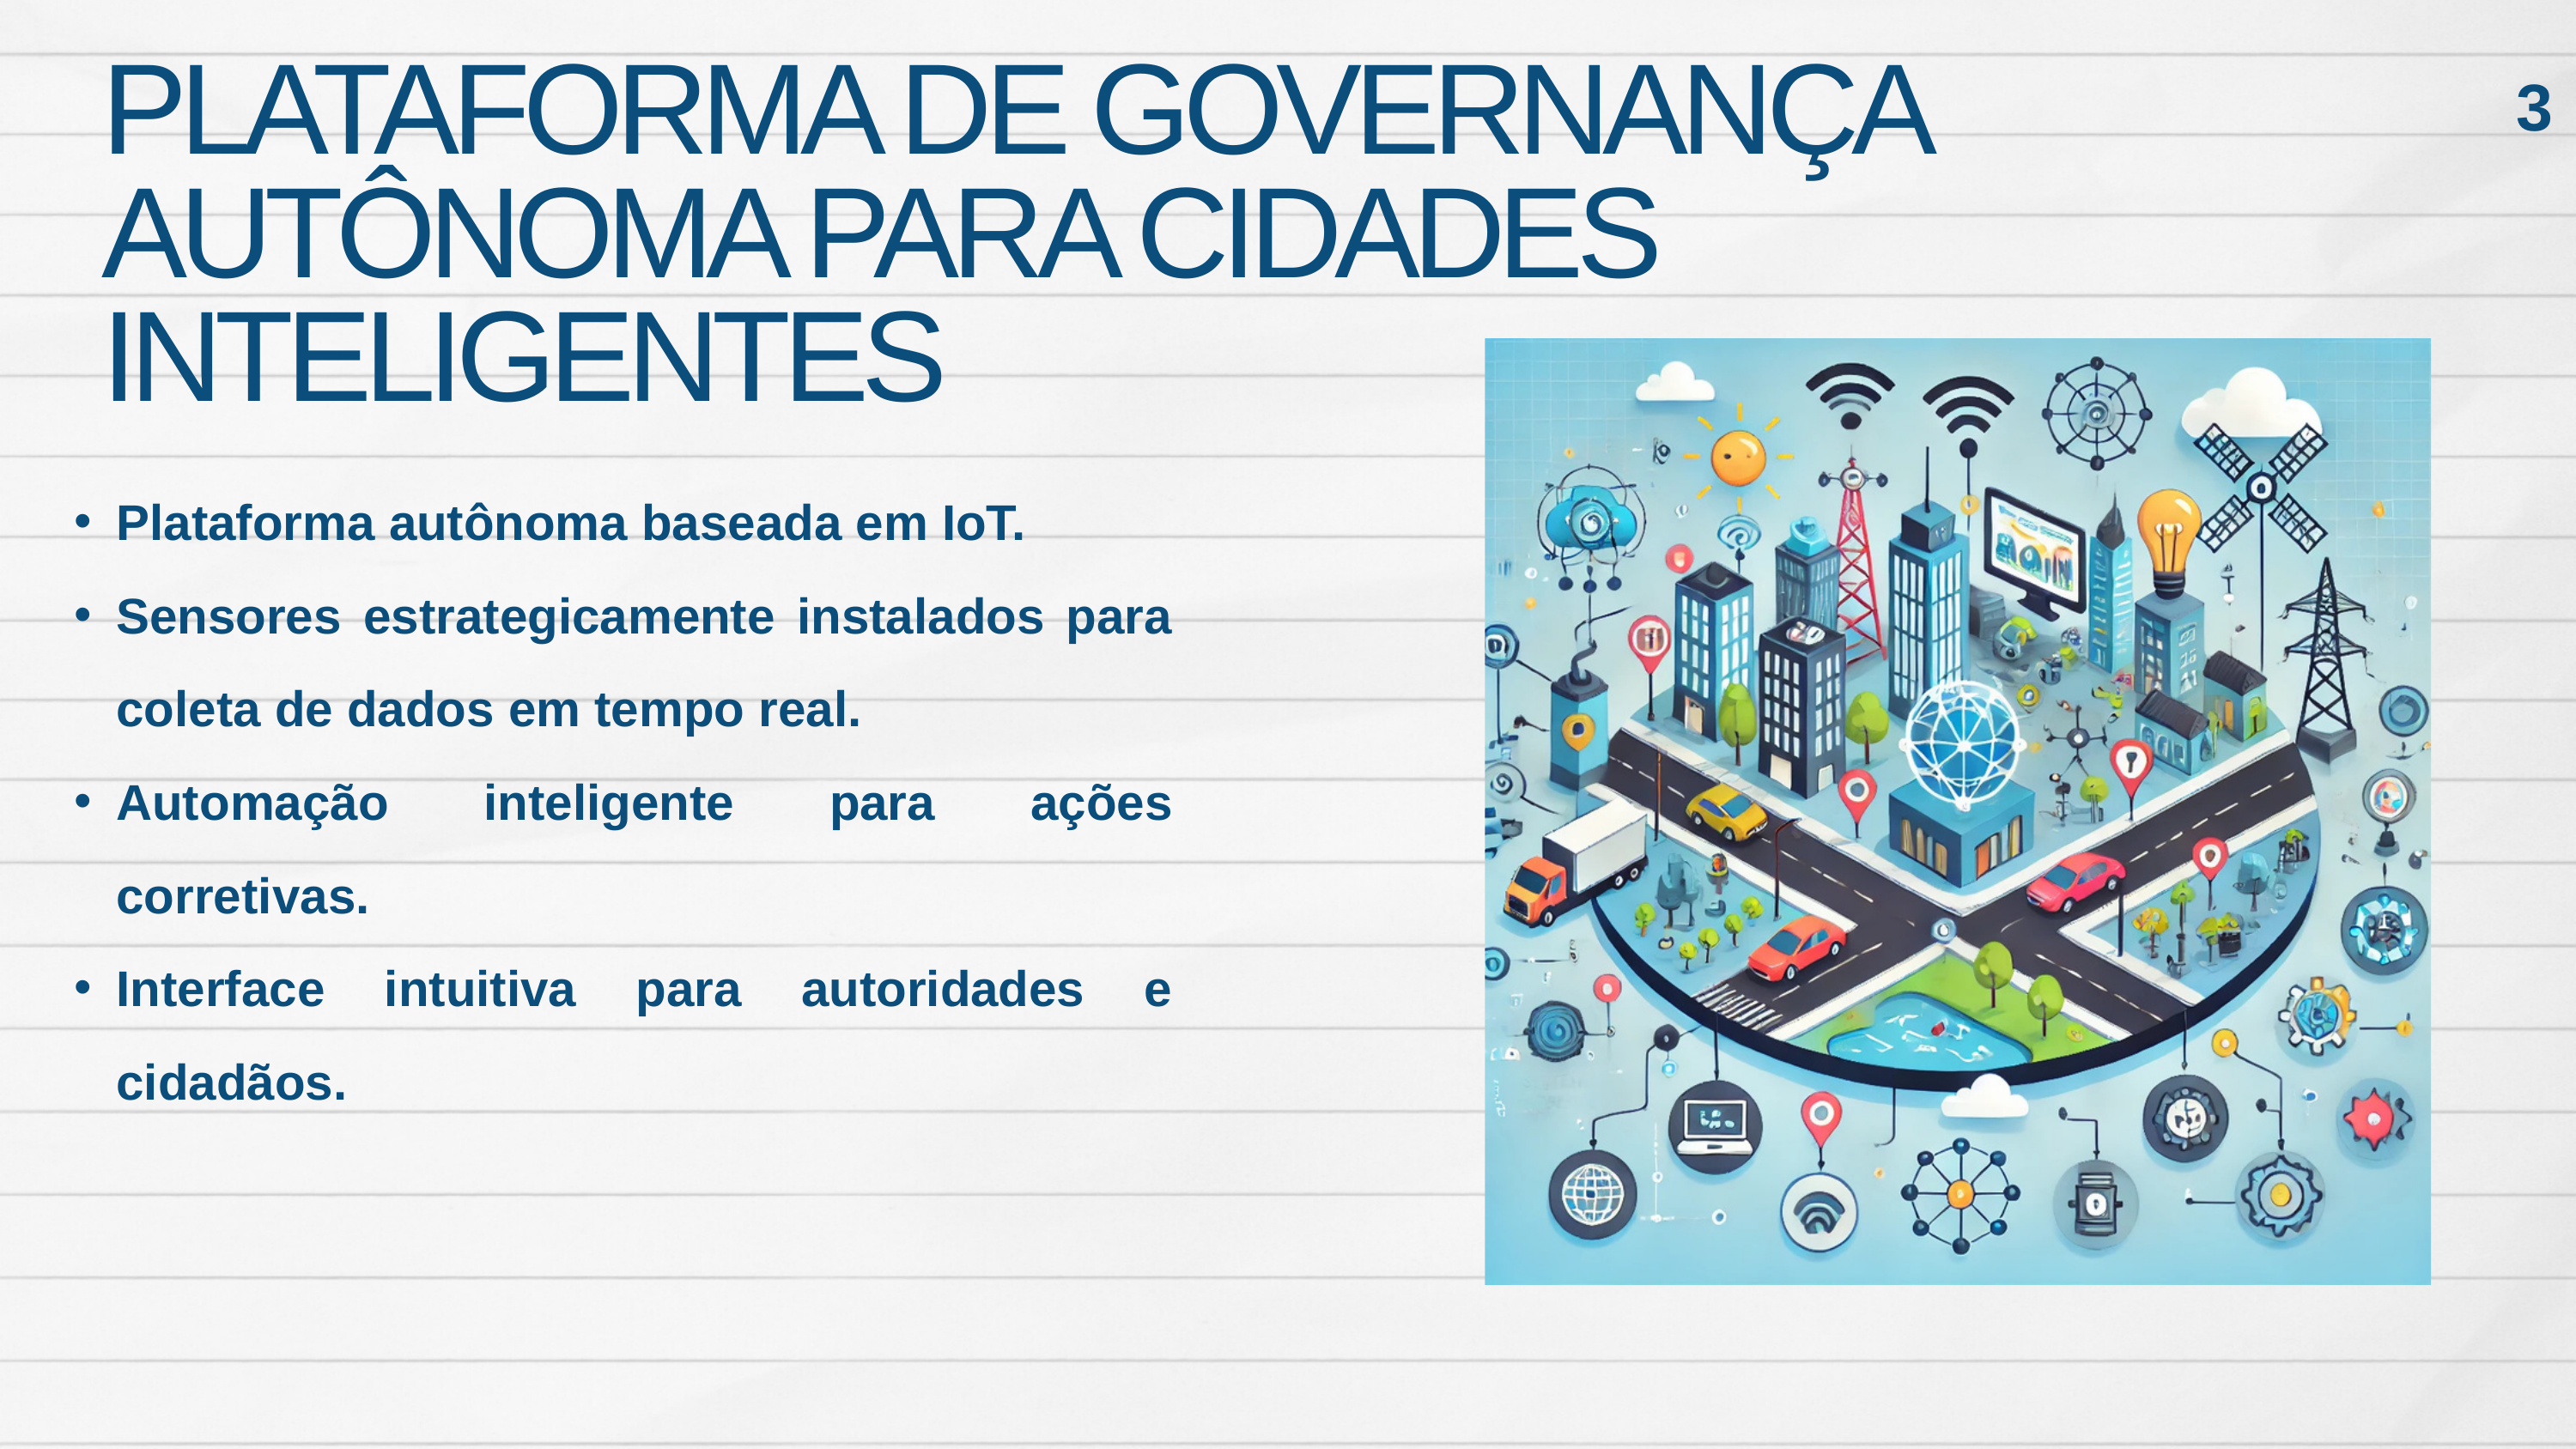

3
PLATAFORMA DE GOVERNANÇA AUTÔNOMA PARA CIDADES INTELIGENTES

Plataforma autônoma baseada em IoT.
Sensores estrategicamente instalados para coleta de dados em tempo real.
Automação inteligente para ações corretivas.
Interface intuitiva para autoridades e cidadãos.